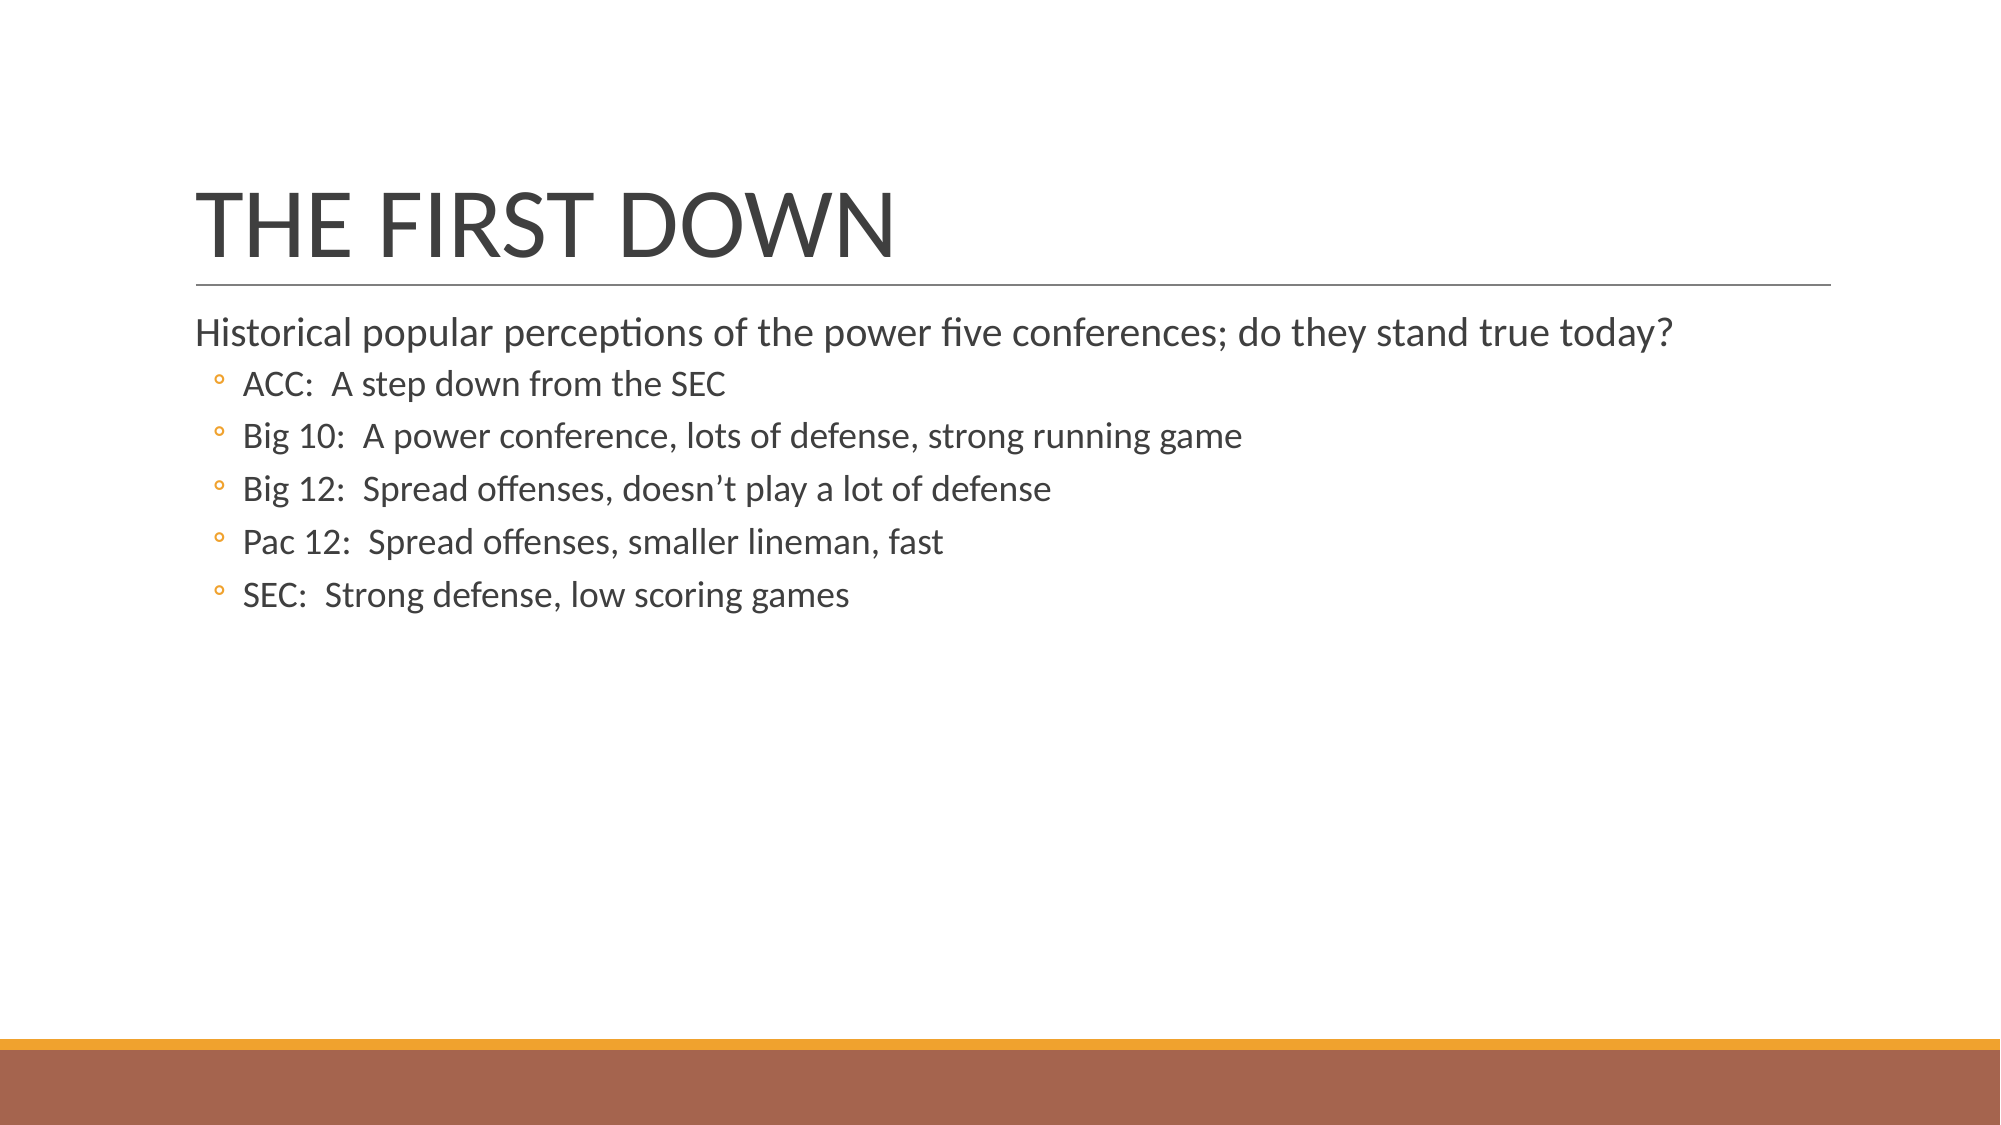

# THE FIRST DOWN
Historical popular perceptions of the power five conferences; do they stand true today?
ACC:  A step down from the SEC
Big 10:  A power conference, lots of defense, strong running game
Big 12:  Spread offenses, doesn’t play a lot of defense
Pac 12:  Spread offenses, smaller lineman, fast
SEC:  Strong defense, low scoring games